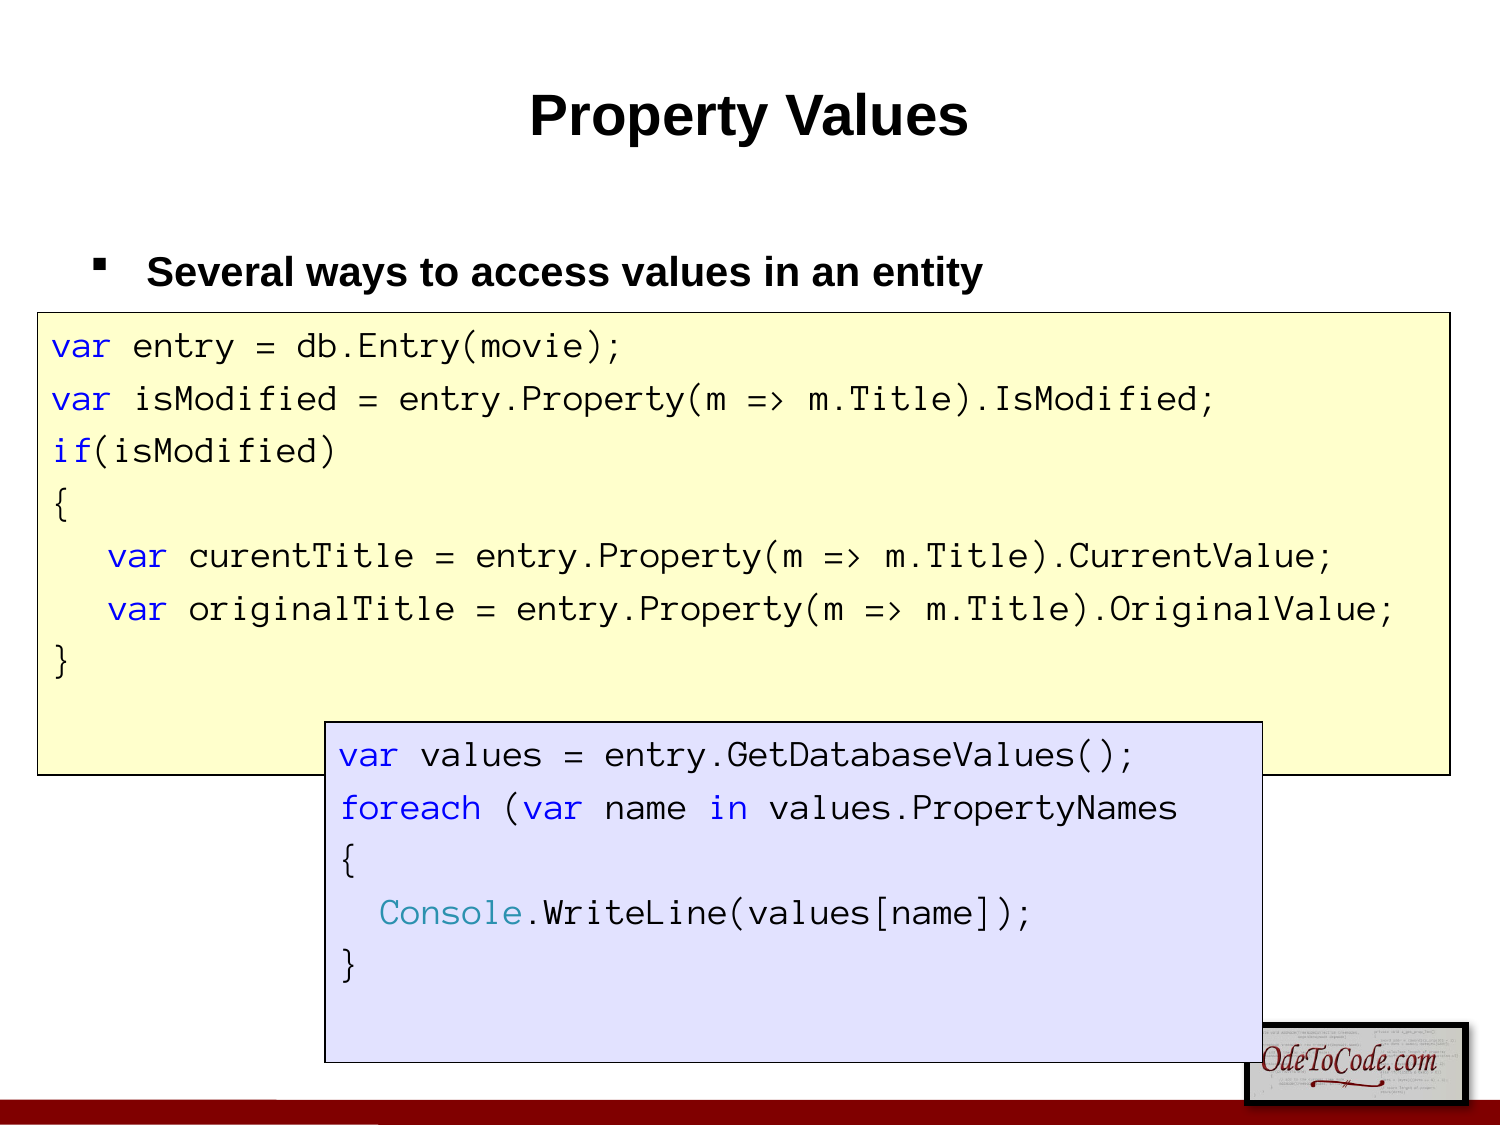

# Property Values
Several ways to access values in an entity
var entry = db.Entry(movie);
var isModified = entry.Property(m => m.Title).IsModified;
if(isModified)
{
	var curentTitle = entry.Property(m => m.Title).CurrentValue;
	var originalTitle = entry.Property(m => m.Title).OriginalValue;
}
var values = entry.GetDatabaseValues();
foreach (var name in values.PropertyNames
{
  Console.WriteLine(values[name]);
}